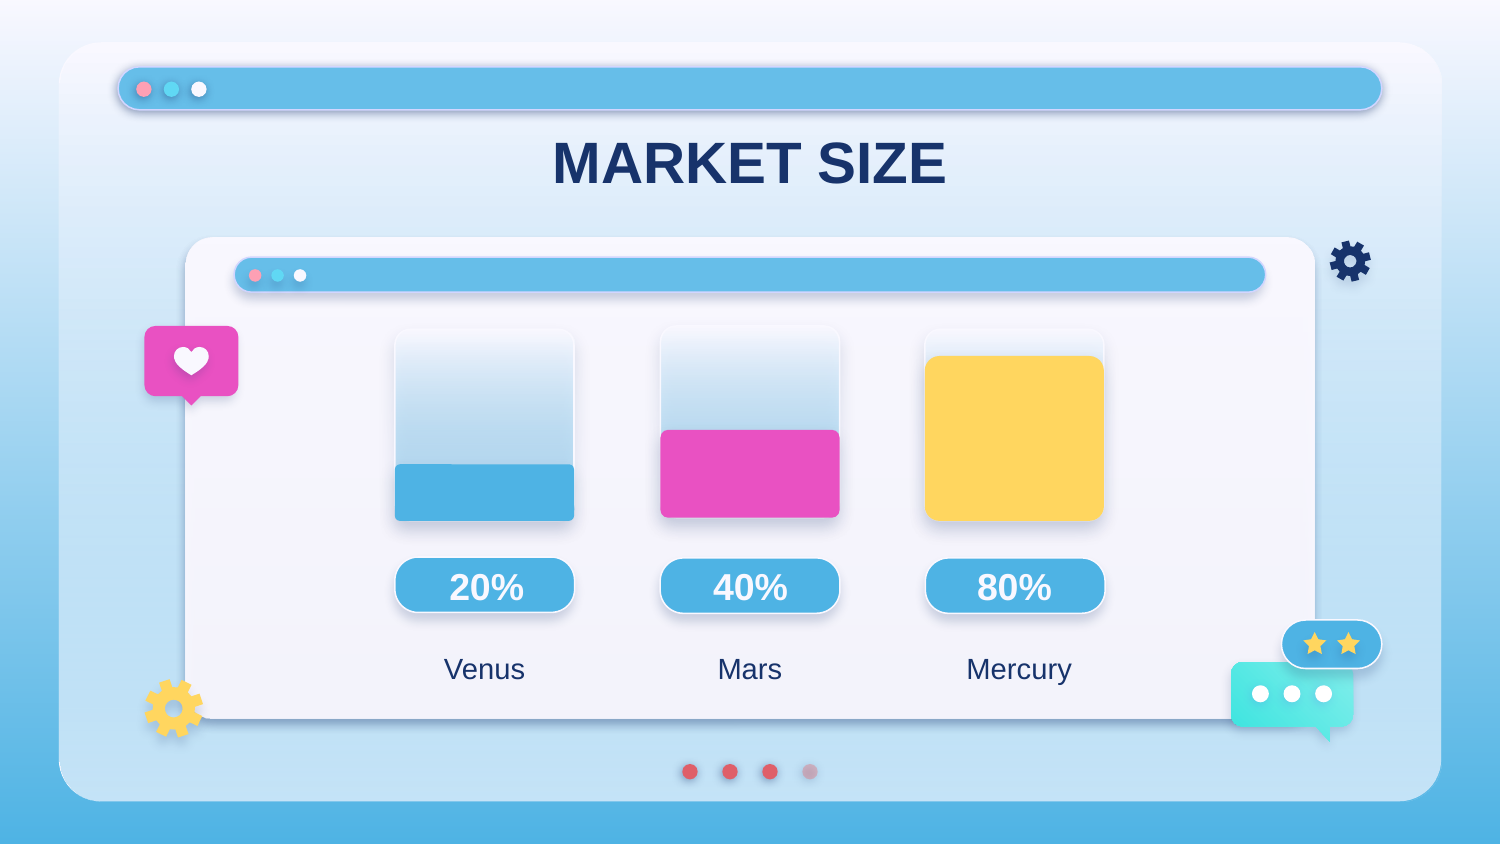

# MARKET SIZE

20%
40%
80%

Venus
Mars
 Mercury